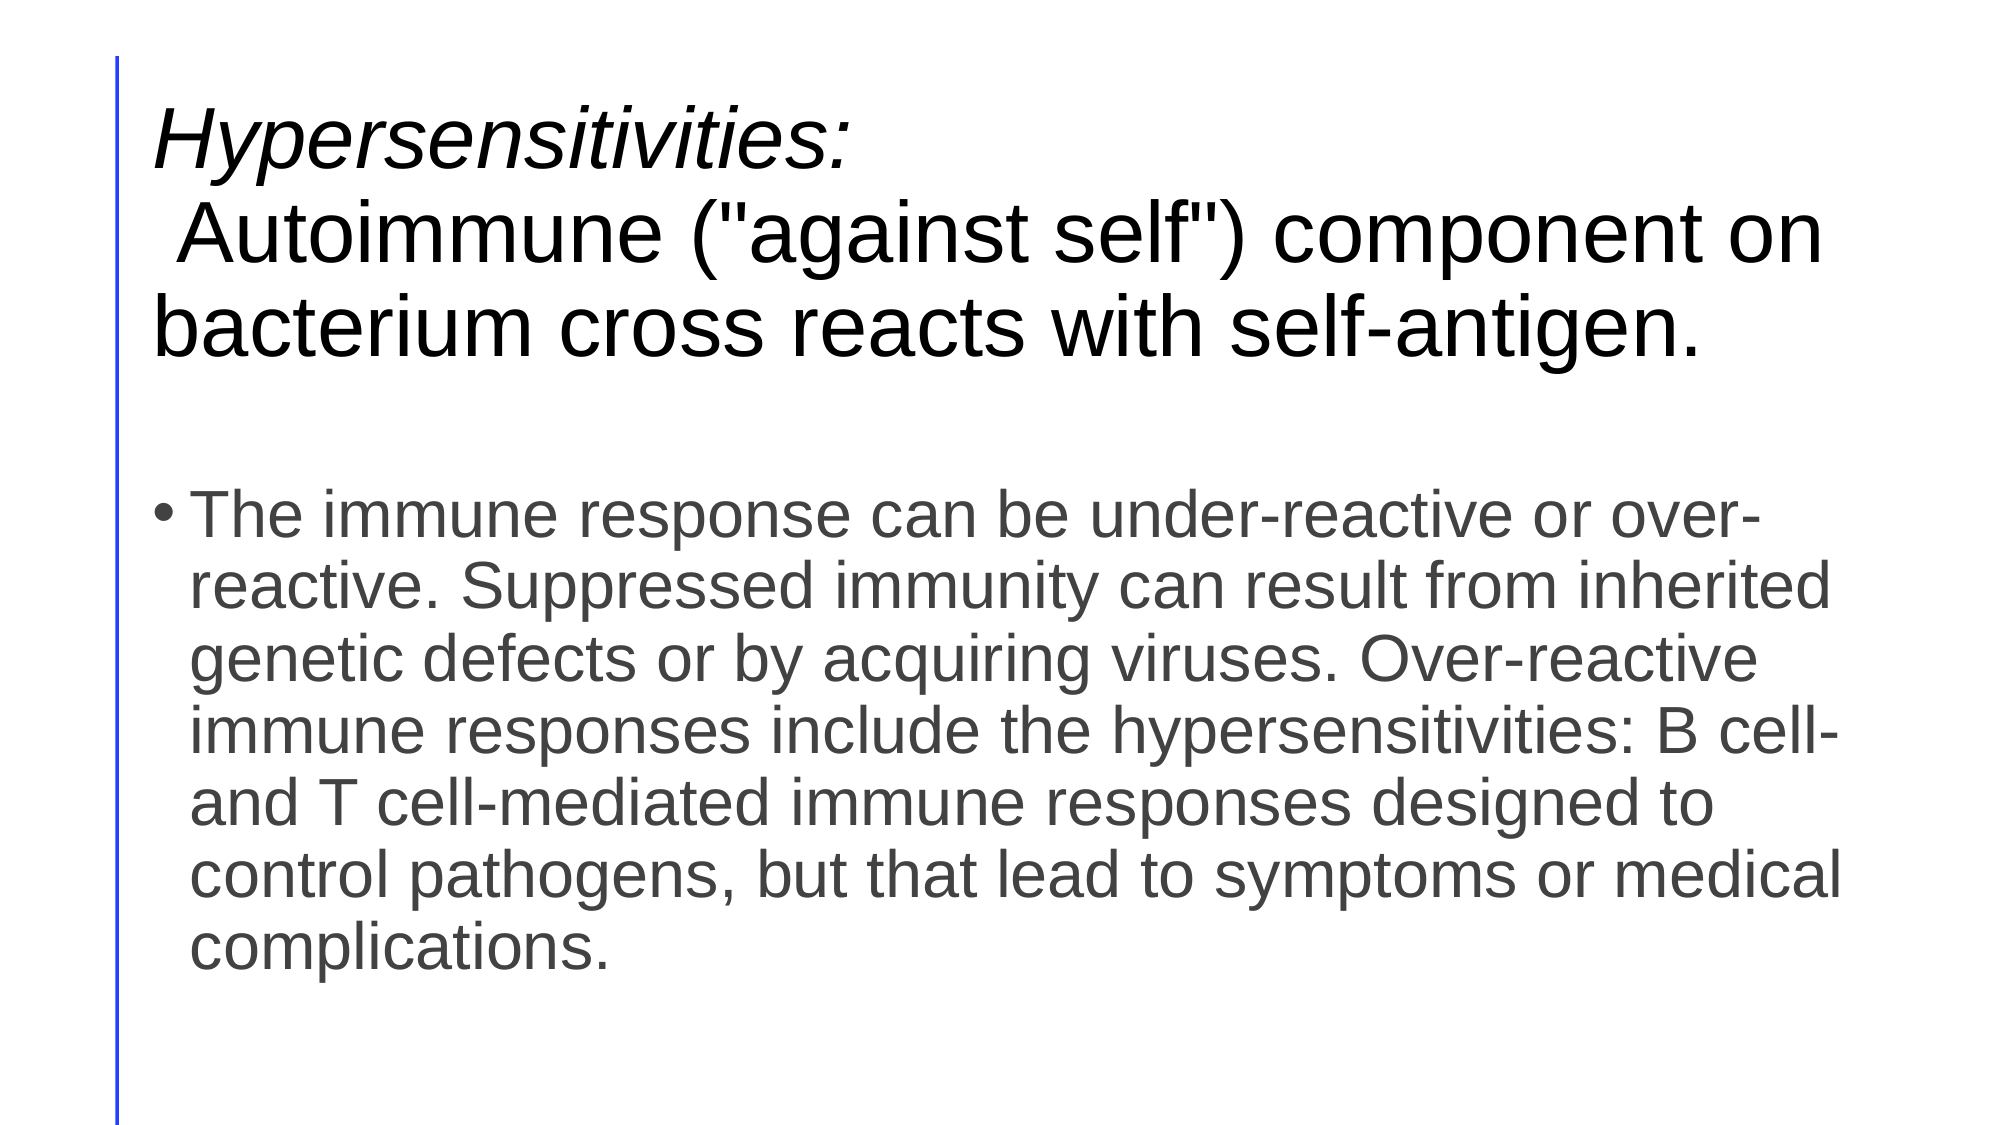

# Hypersensitivities: Autoimmune ("against self") component on bacterium cross reacts with self-antigen.

The immune response can be under-reactive or over-reactive. Suppressed immunity can result from inherited genetic defects or by acquiring viruses. Over-reactive immune responses include the hypersensitivities: B cell- and T cell-mediated immune responses designed to control pathogens, but that lead to symptoms or medical complications.